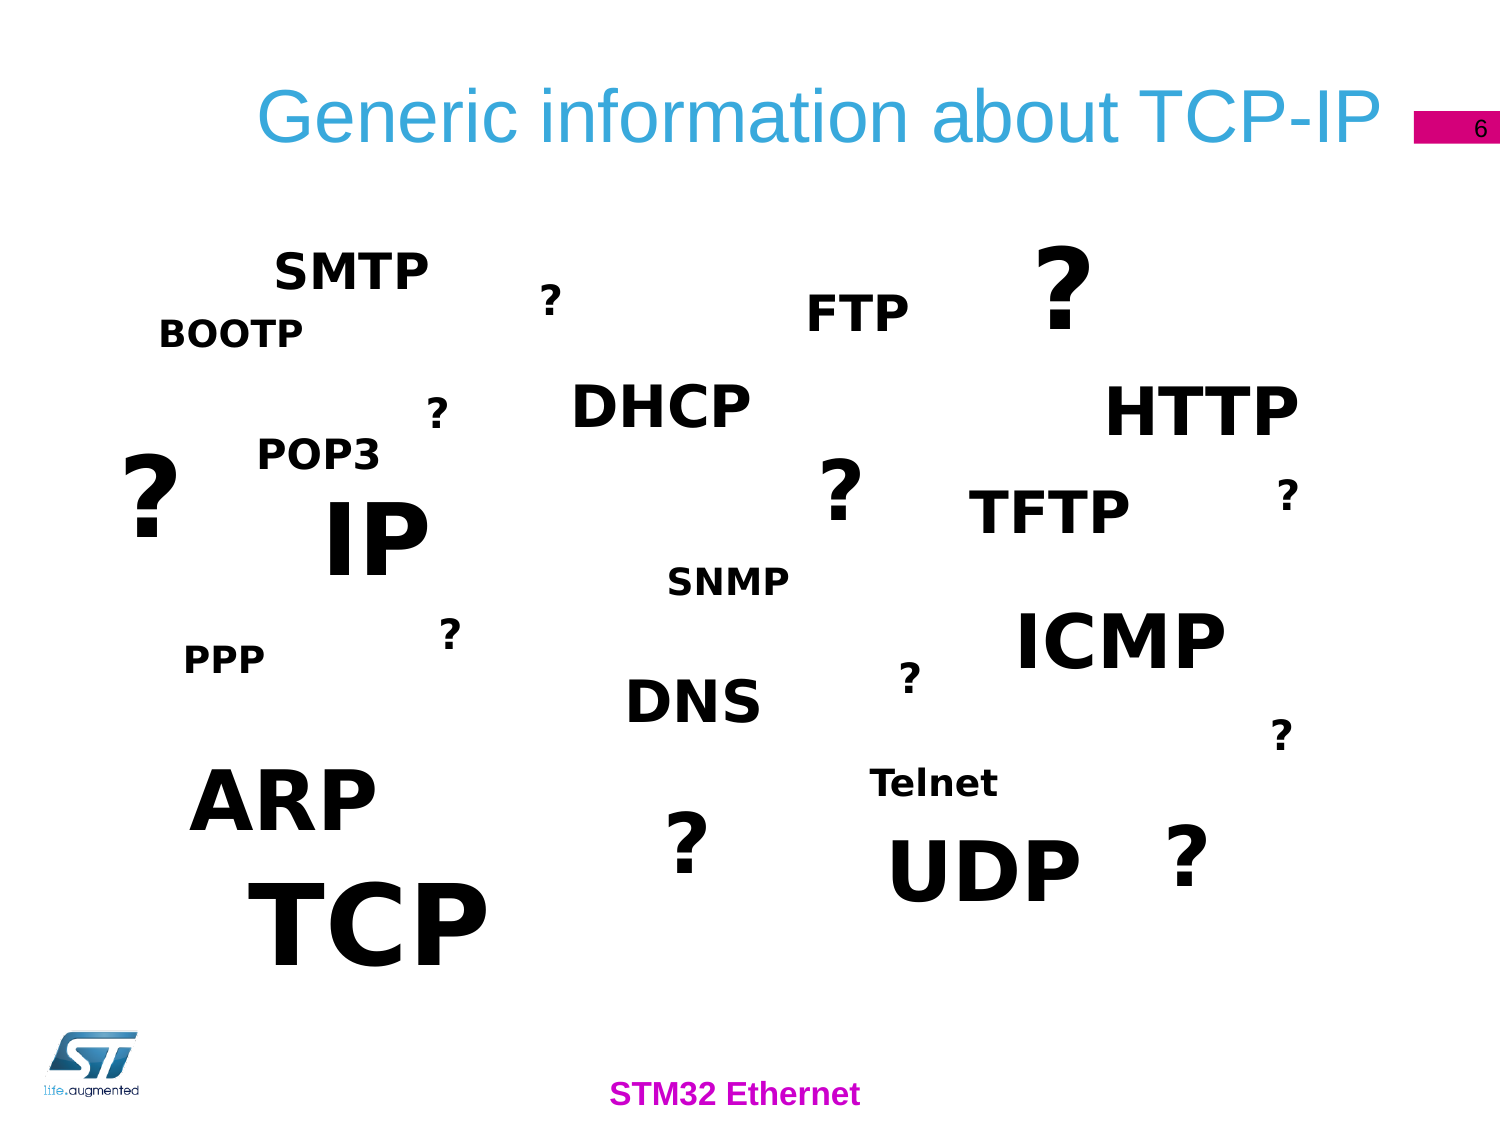

# Generic information about TCP-IP
6
?
SMTP
?
FTP
BOOTP
DHCP
HTTP
?
?
POP3
?
?
IP
TFTP
SNMP
ICMP
?
PPP
?
DNS
?
ARP
Telnet
?
?
UDP
TCP